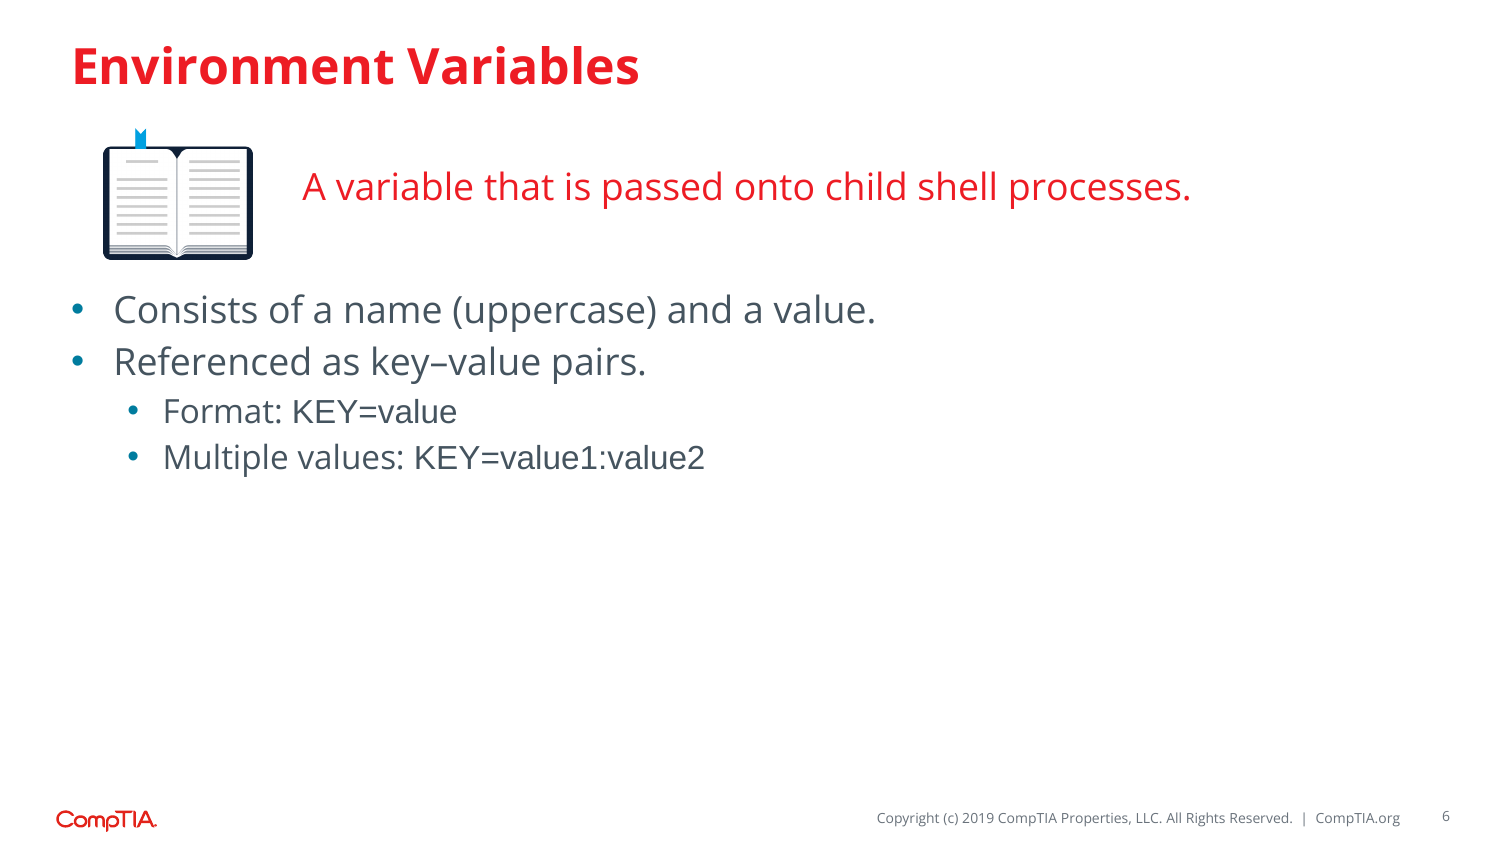

# Environment Variables
A variable that is passed onto child shell processes.
Consists of a name (uppercase) and a value.
Referenced as key–value pairs.
Format: KEY=value
Multiple values: KEY=value1:value2
6